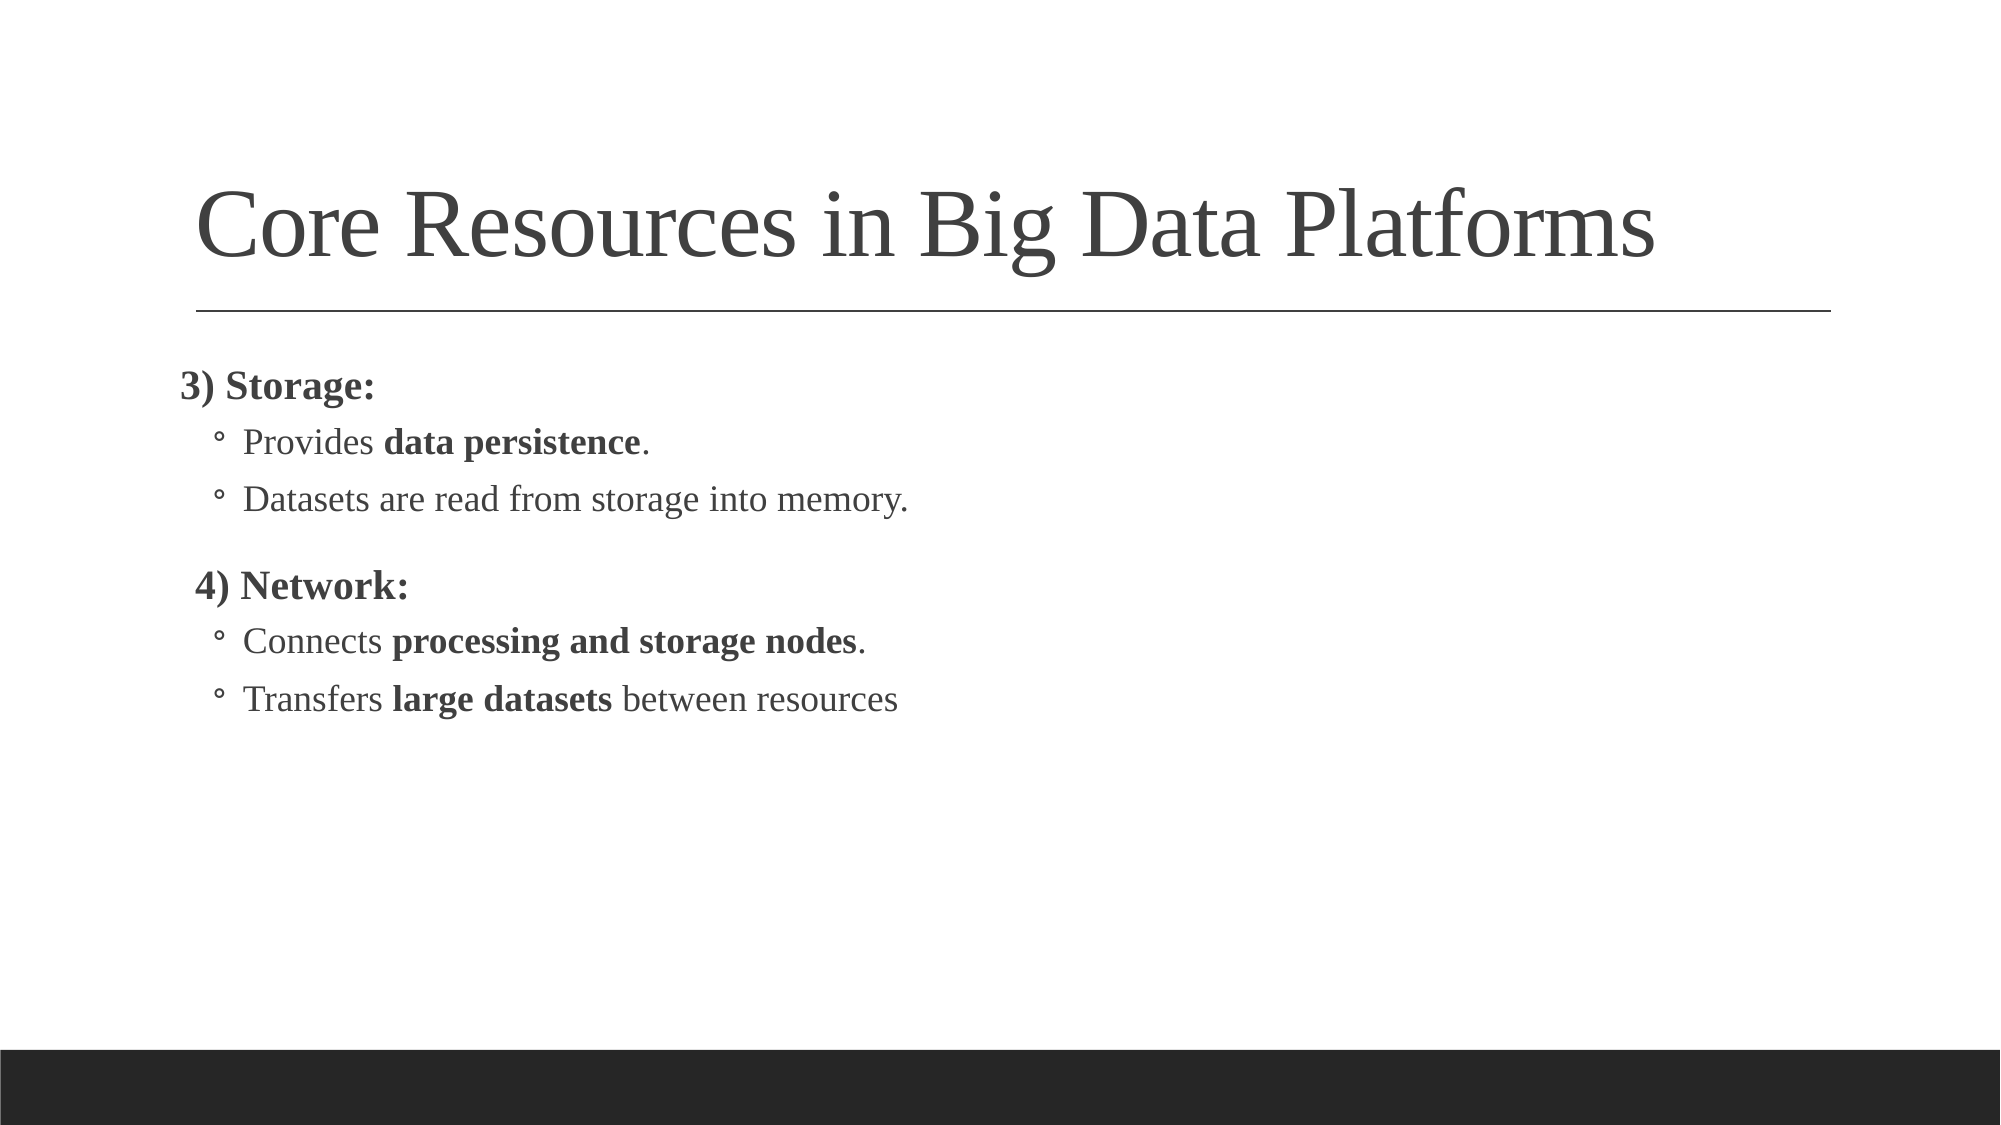

# Core Resources in Big Data Platforms
3) Storage:
Provides data persistence.
Datasets are read from storage into memory.
4) Network:
Connects processing and storage nodes.
Transfers large datasets between resources